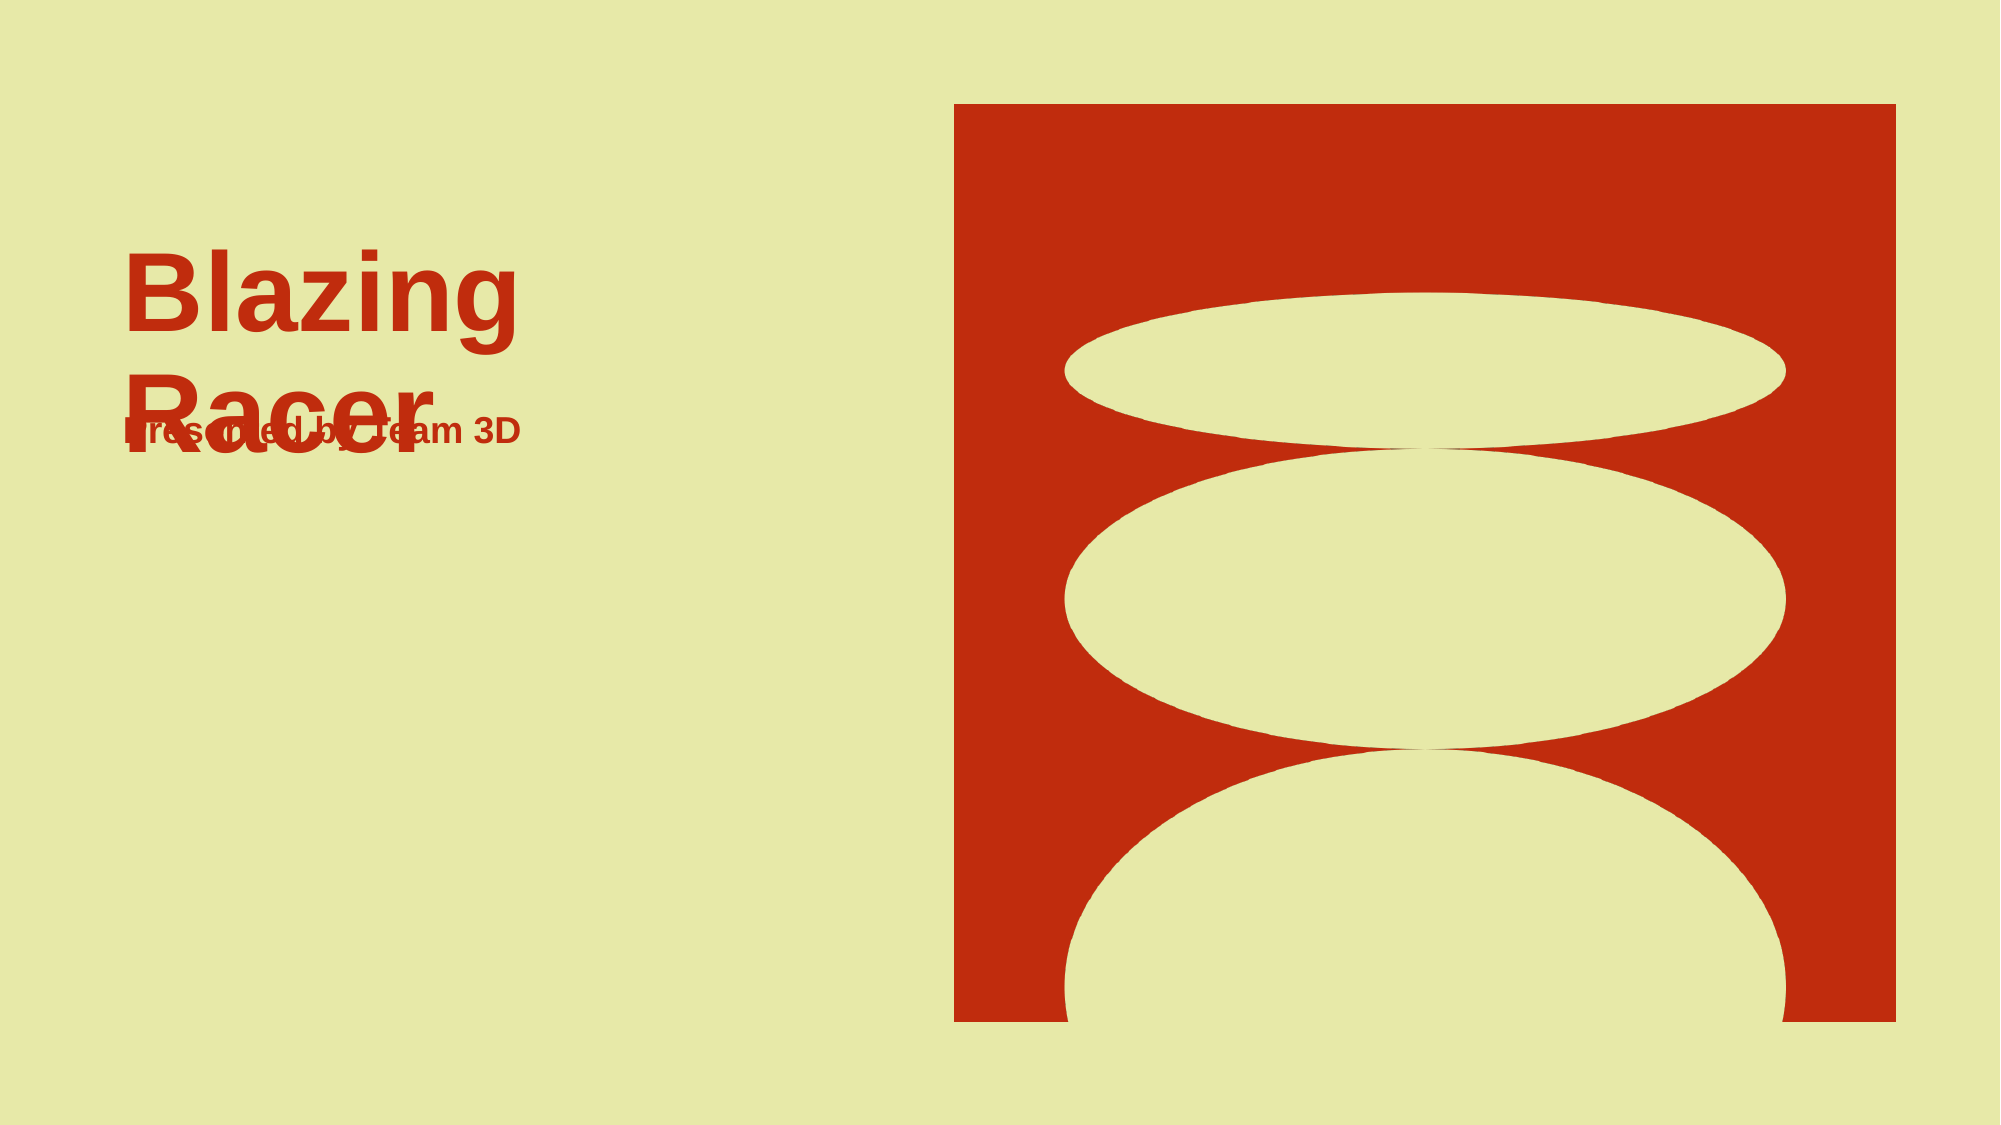

# Blazing Racer

Presented by Team 3D